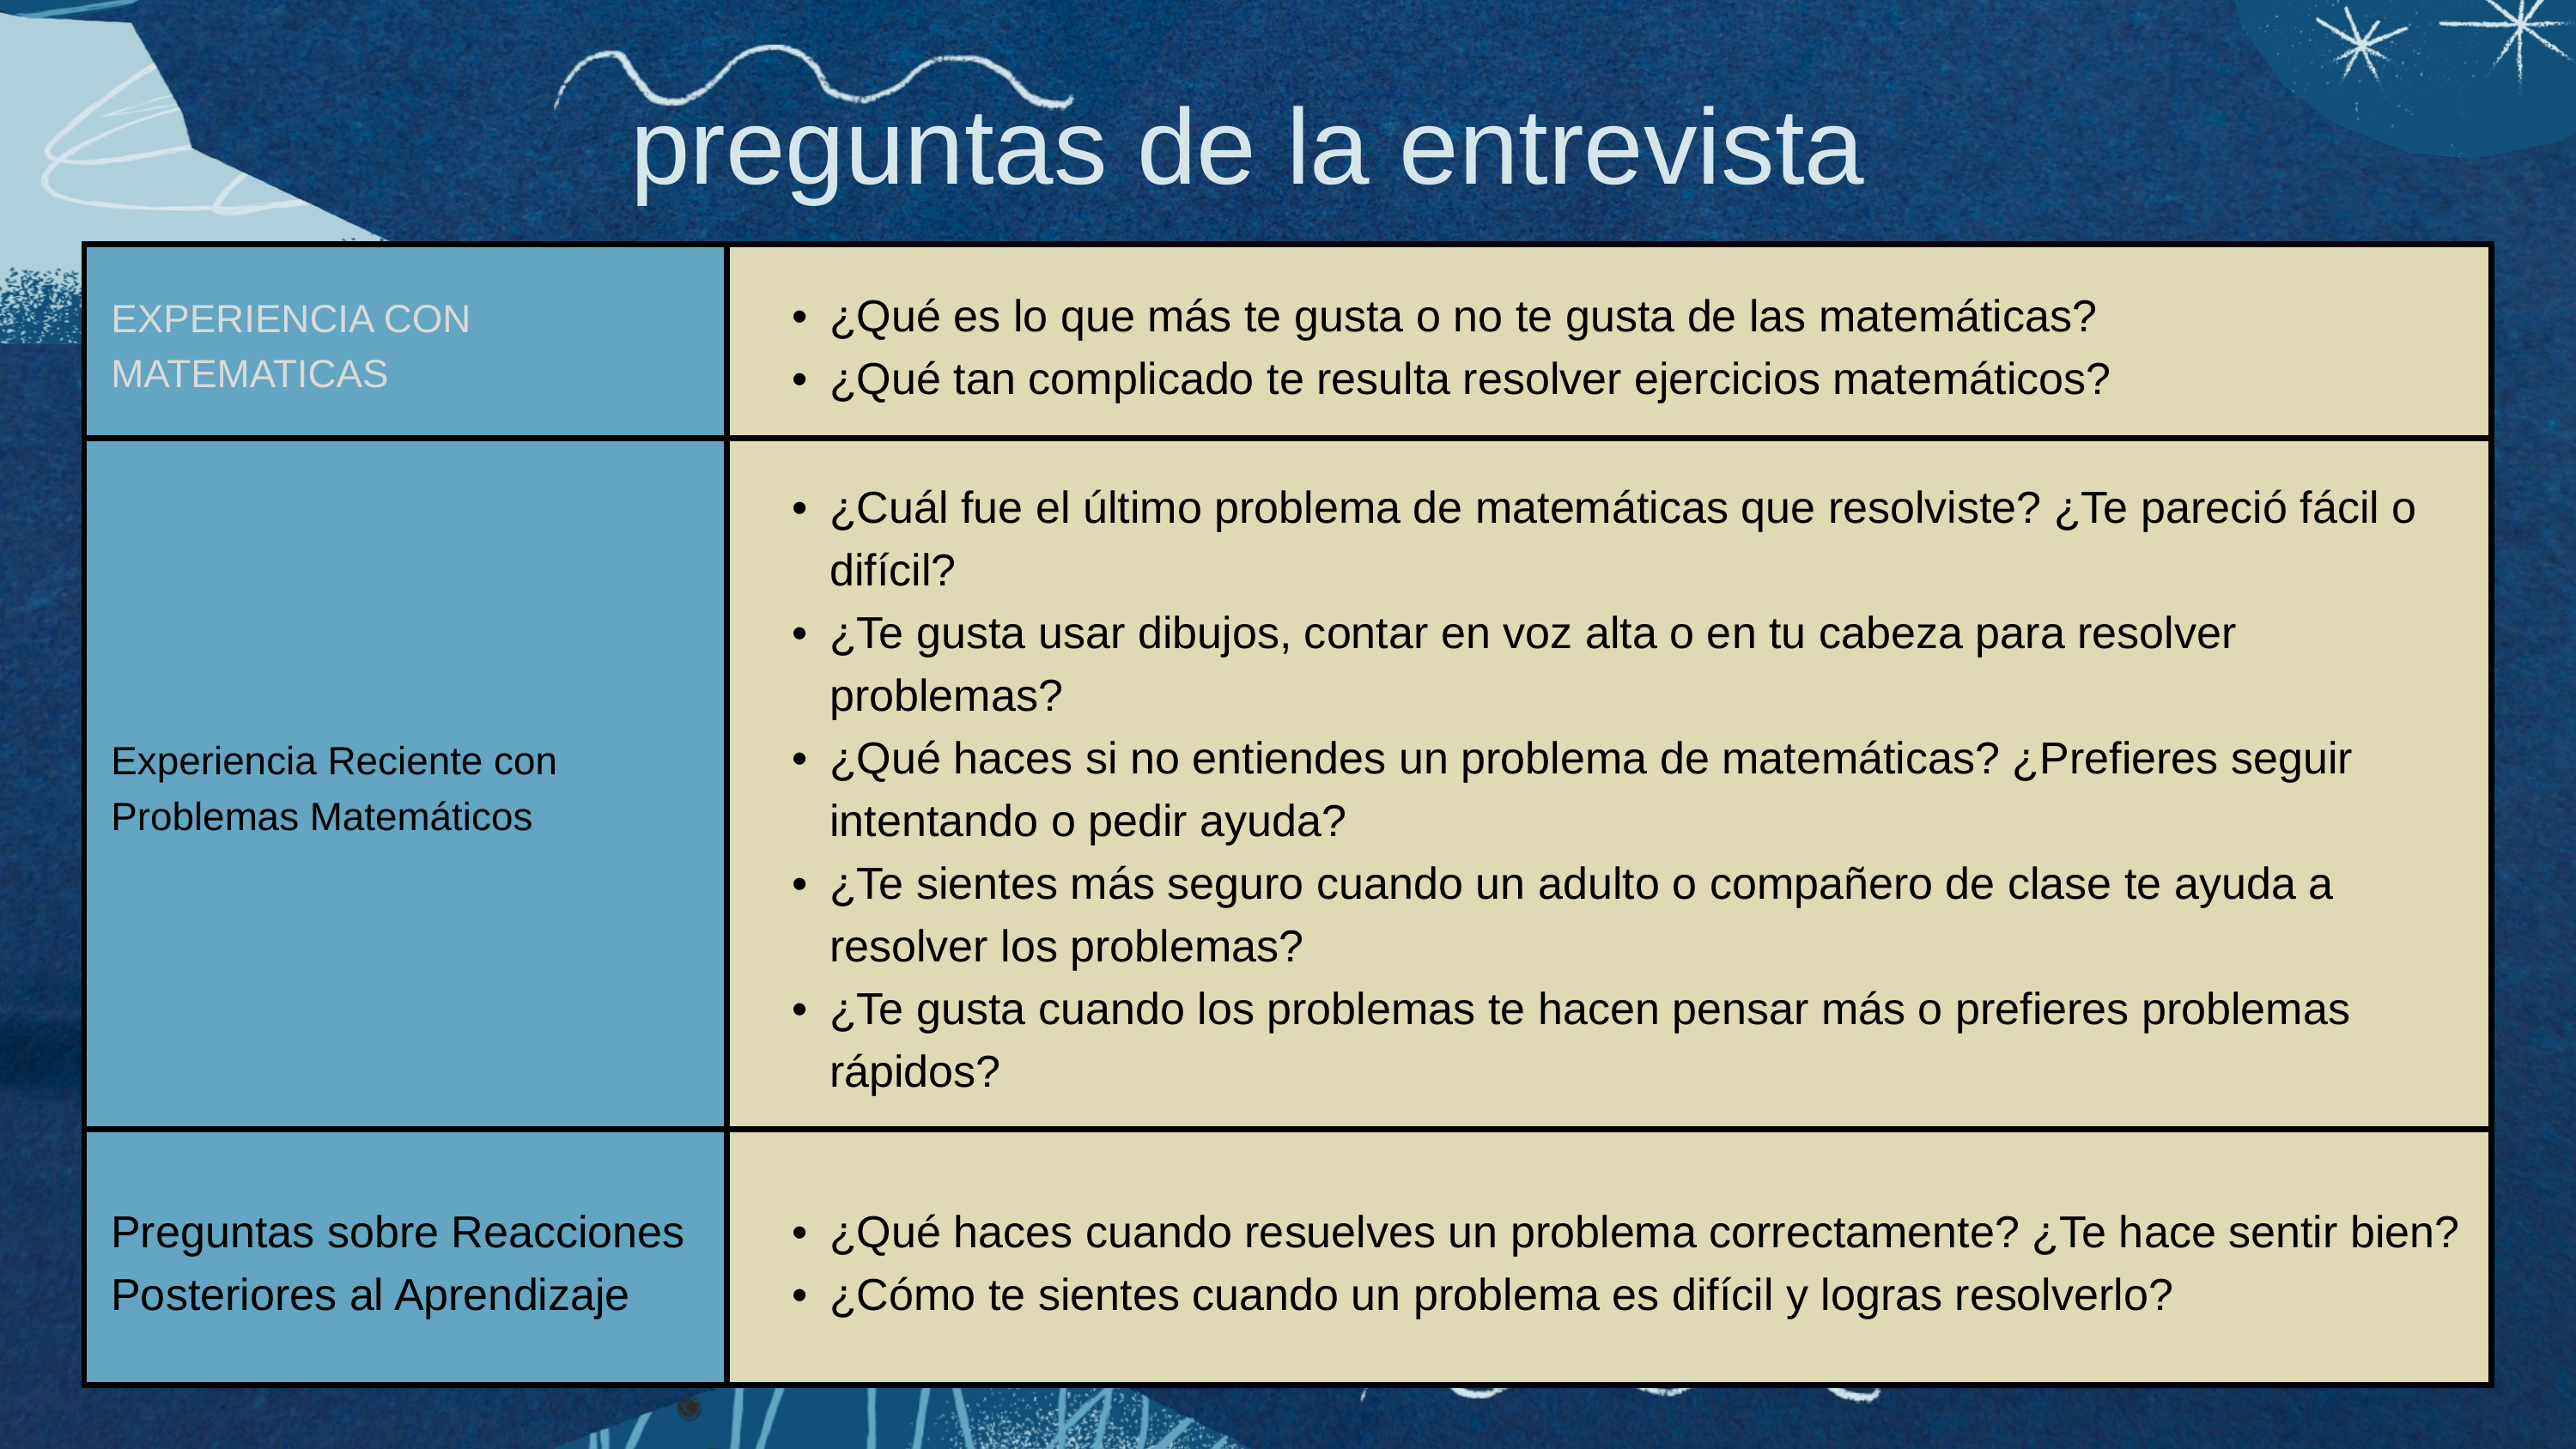

preguntas de la entrevista
| EXPERIENCIA CON MATEMATICAS | ¿Qué es lo que más te gusta o no te gusta de las matemáticas? ¿Qué tan complicado te resulta resolver ejercicios matemáticos? |
| --- | --- |
| Experiencia Reciente con Problemas Matemáticos | ¿Cuál fue el último problema de matemáticas que resolviste? ¿Te pareció fácil o difícil? ¿Te gusta usar dibujos, contar en voz alta o en tu cabeza para resolver problemas? ¿Qué haces si no entiendes un problema de matemáticas? ¿Prefieres seguir intentando o pedir ayuda? ¿Te sientes más seguro cuando un adulto o compañero de clase te ayuda a resolver los problemas? ¿Te gusta cuando los problemas te hacen pensar más o prefieres problemas rápidos? |
| Preguntas sobre Reacciones Posteriores al Aprendizaje | ¿Qué haces cuando resuelves un problema correctamente? ¿Te hace sentir bien? ¿Cómo te sientes cuando un problema es difícil y logras resolverlo? |